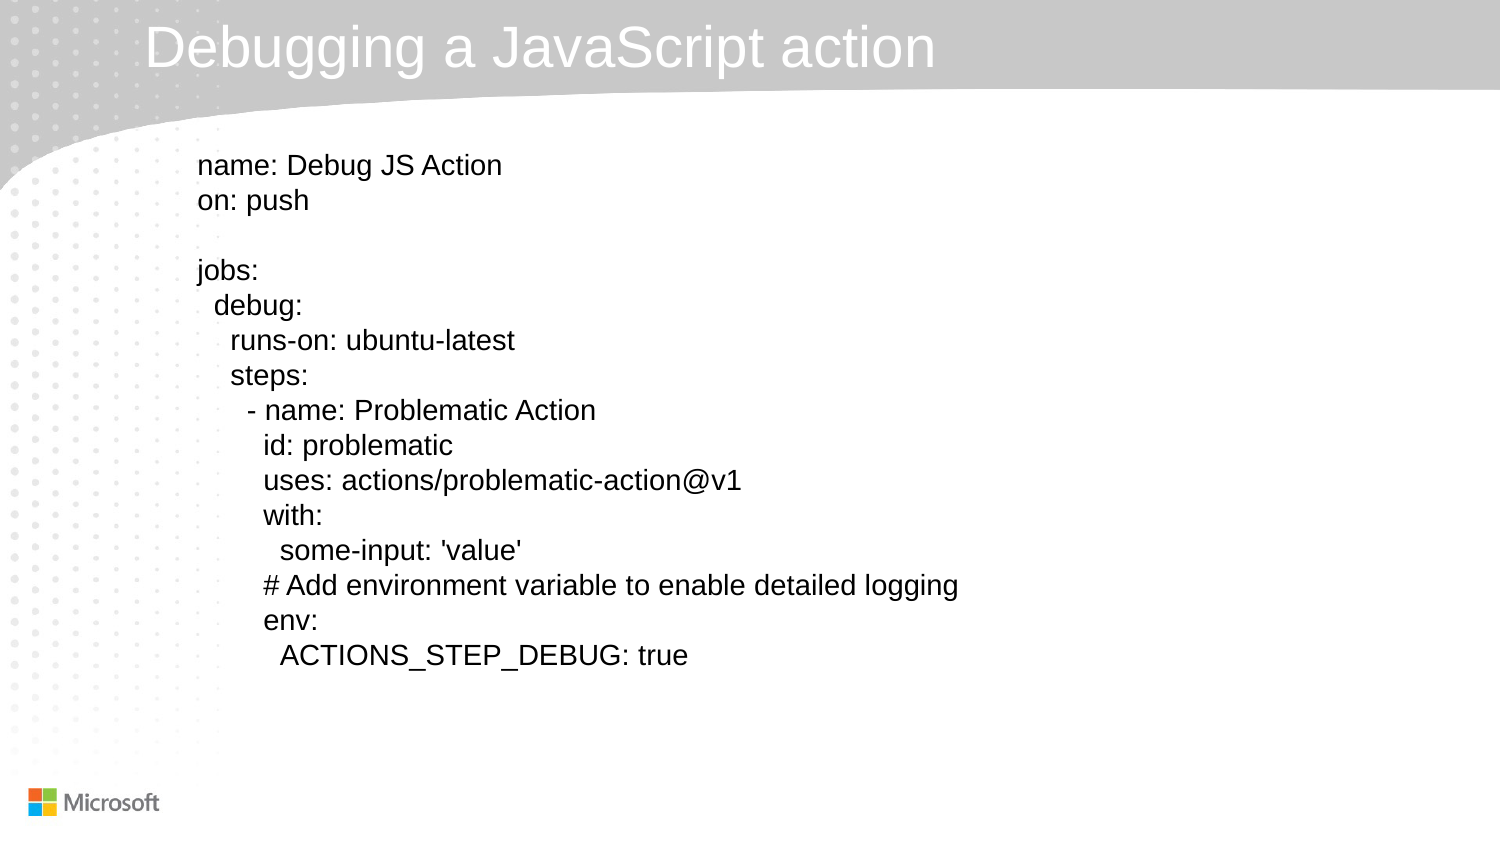

# Debugging a JavaScript action
name: Debug JS Action
on: push

jobs:
  debug:
    runs-on: ubuntu-latest
    steps:
      - name: Problematic Action
        id: problematic
        uses: actions/problematic-action@v1
        with:
          some-input: 'value'
        # Add environment variable to enable detailed logging
        env:
          ACTIONS_STEP_DEBUG: true